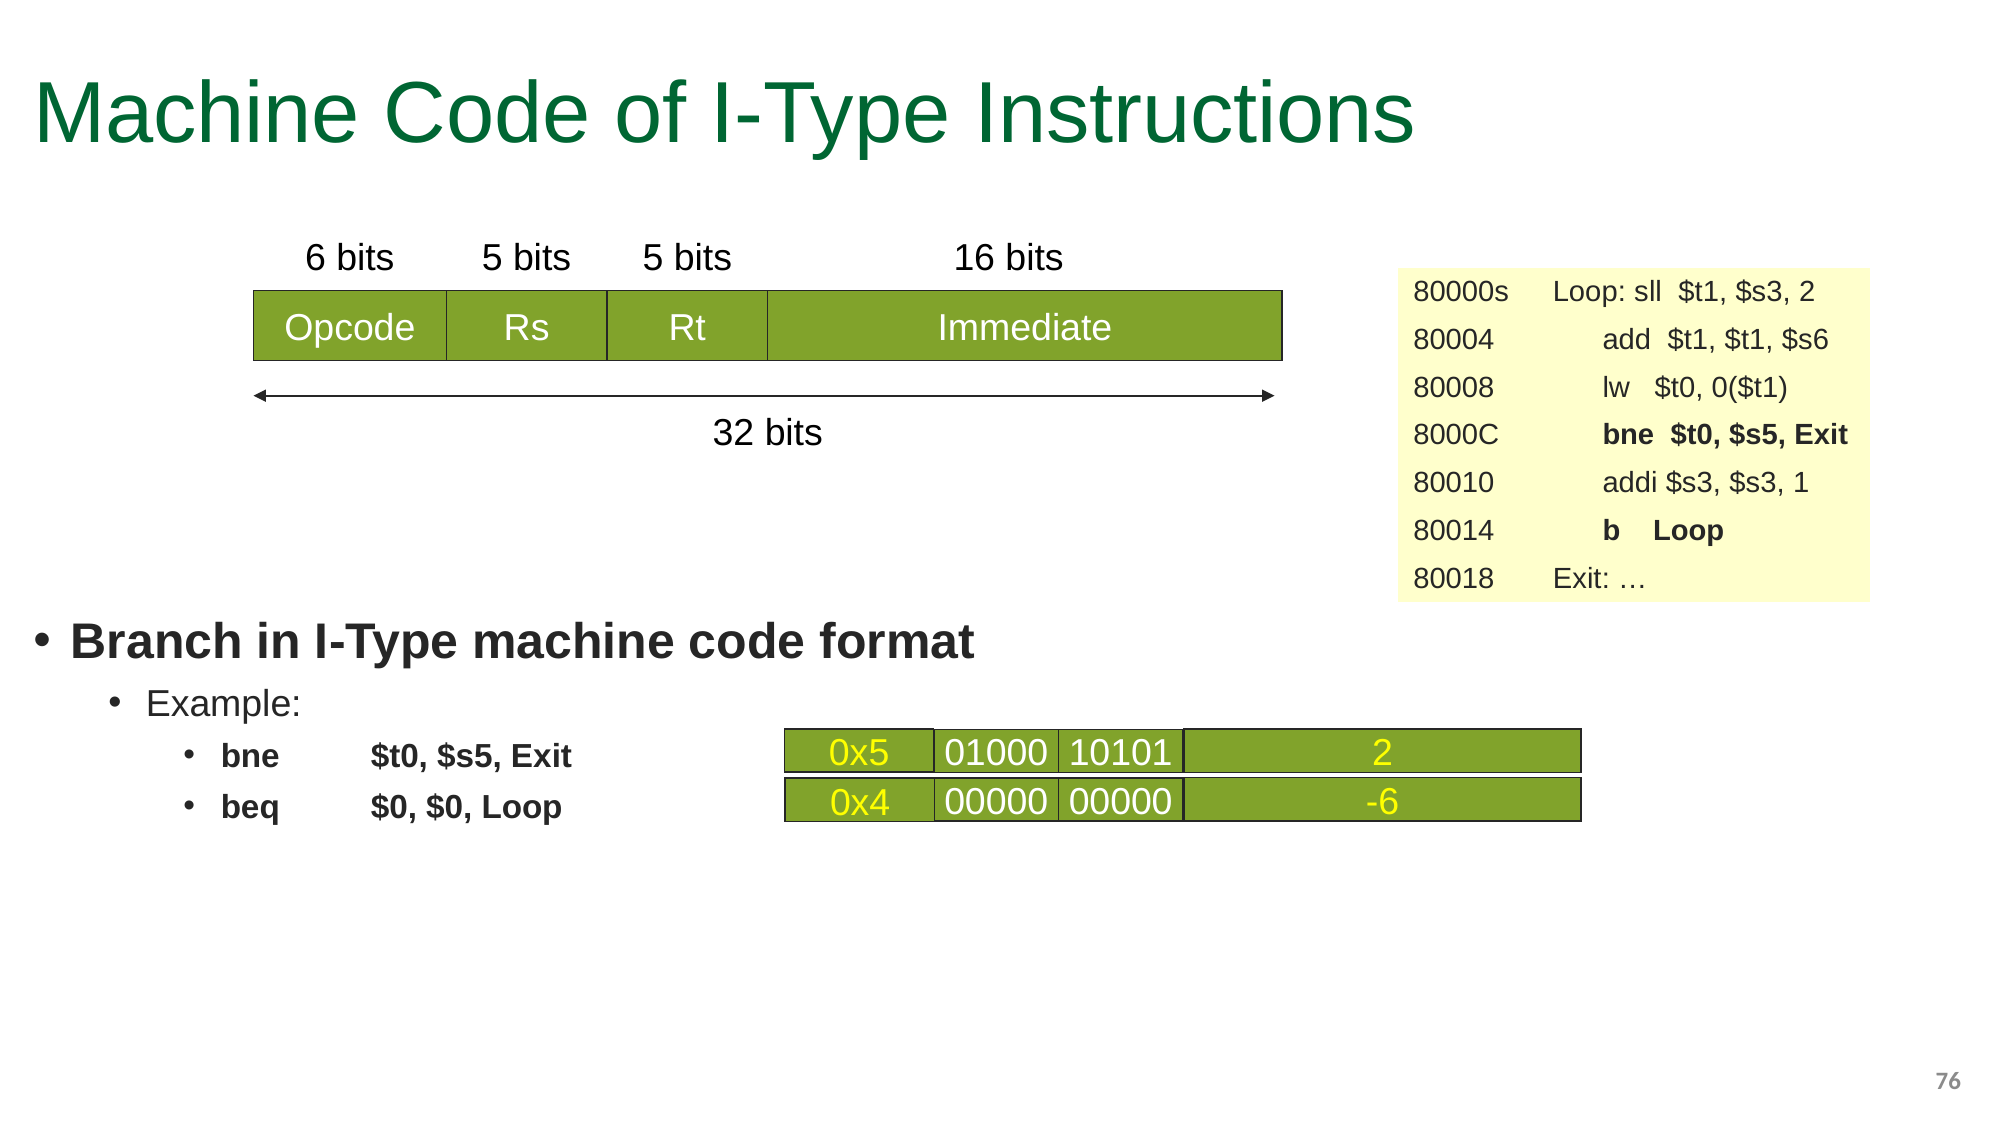

# Machine Code of I-Type Instructions
6 bits
5 bits
5 bits
16 bits
Opcode
Rs
Rt
Immediate
| 80000s | Loop: sll $t1, $s3, 2 |
| --- | --- |
| 80004 | add $t1, $t1, $s6 |
| 80008 | lw $t0, 0($t1) |
| 8000C | bne $t0, $s5, Exit |
| 80010 | addi $s3, $s3, 1 |
| 80014 | b Loop |
| 80018 | Exit: … |
32 bits
Branch in I-Type machine code format
Example:
bne	$t0, $s5, Exit
beq	$0, $0, Loop

0x5
2
000101
01000
10101
0000000000000010
-6
000100
00000
00000
1111111111111010
0x4
76